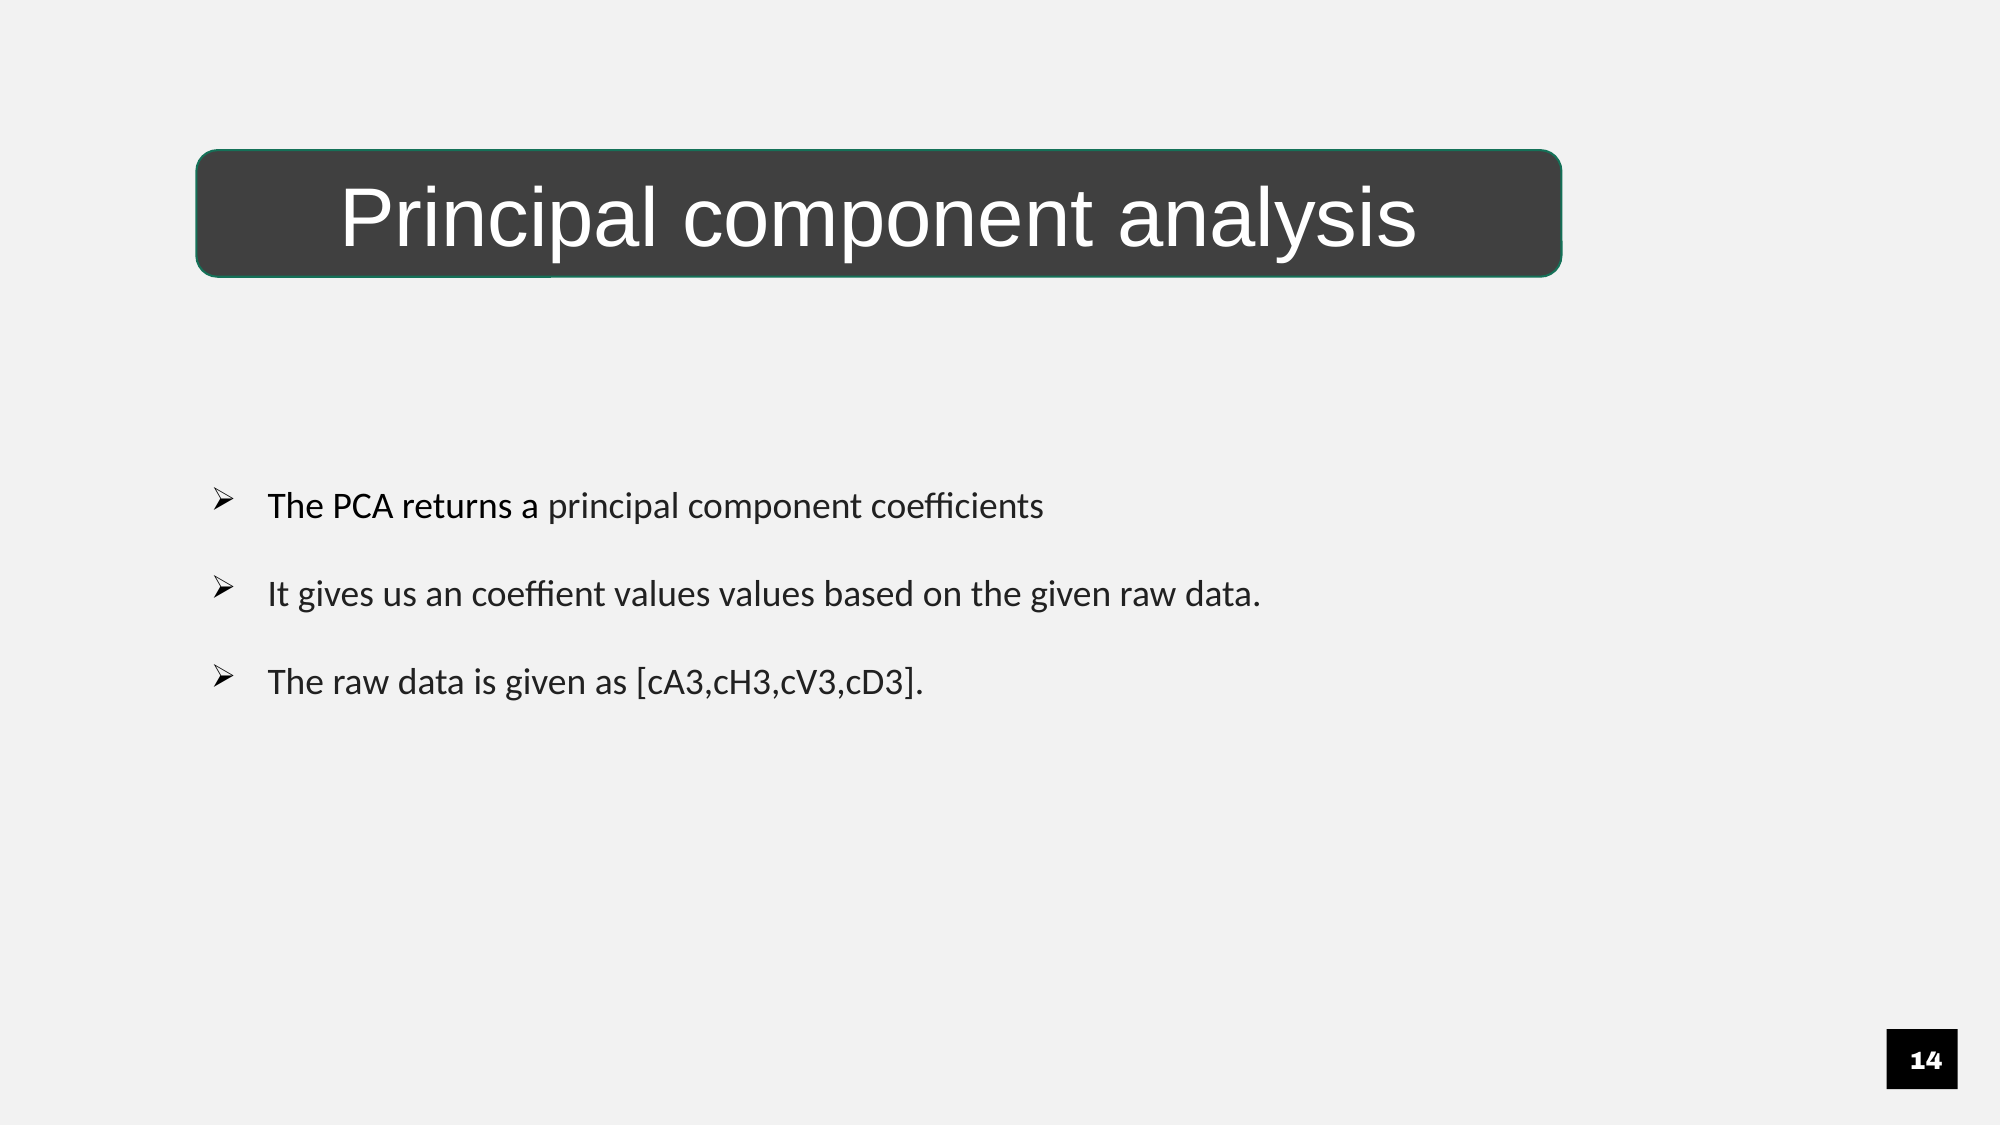

Principal component analysis
The PCA returns a principal component coefficients
It gives us an coeffient values values based on the given raw data.
The raw data is given as [cA3,cH3,cV3,cD3].

14